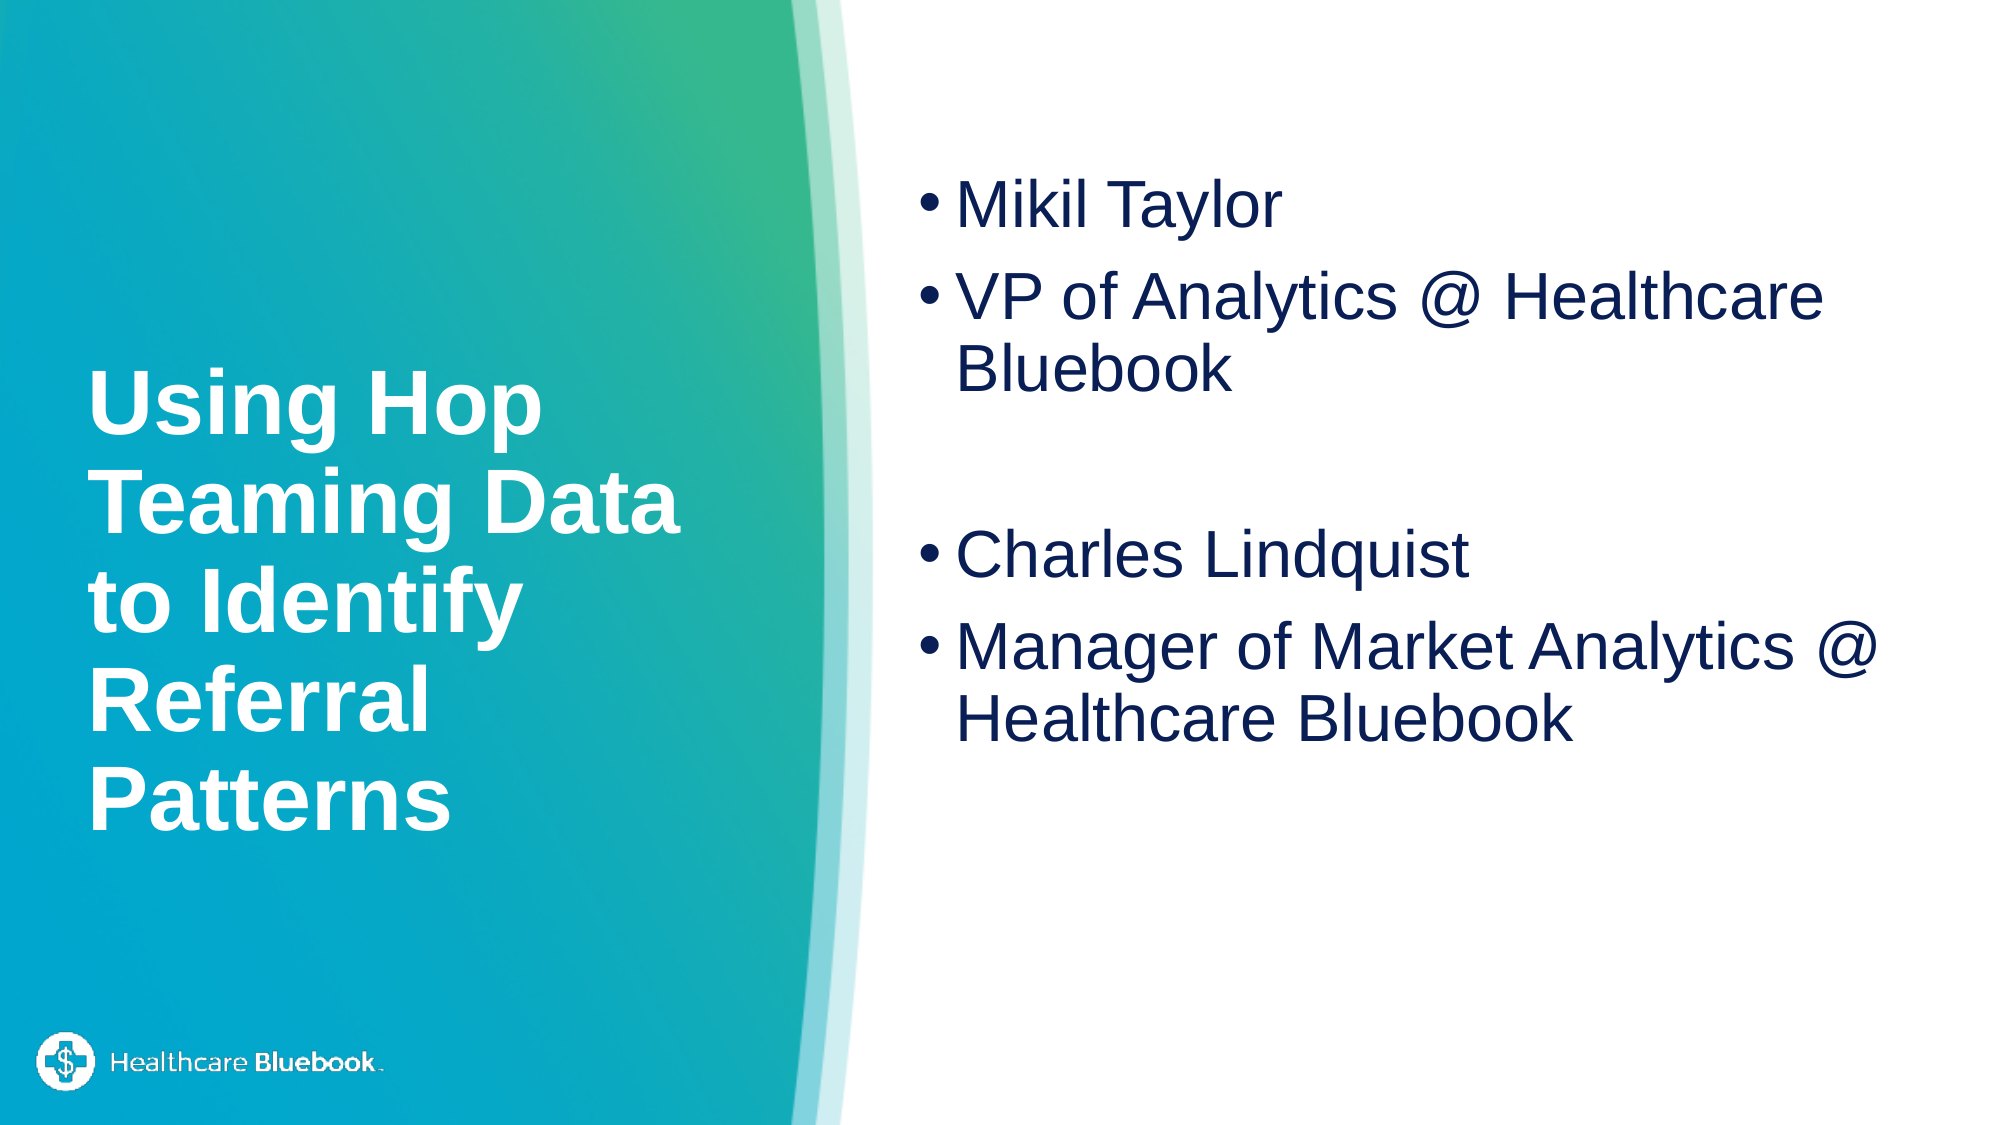

Mikil Taylor
VP of Analytics @ Healthcare Bluebook

Charles Lindquist
Manager of Market Analytics @ Healthcare Bluebook

# Using Hop Teaming Data to Identify Referral Patterns